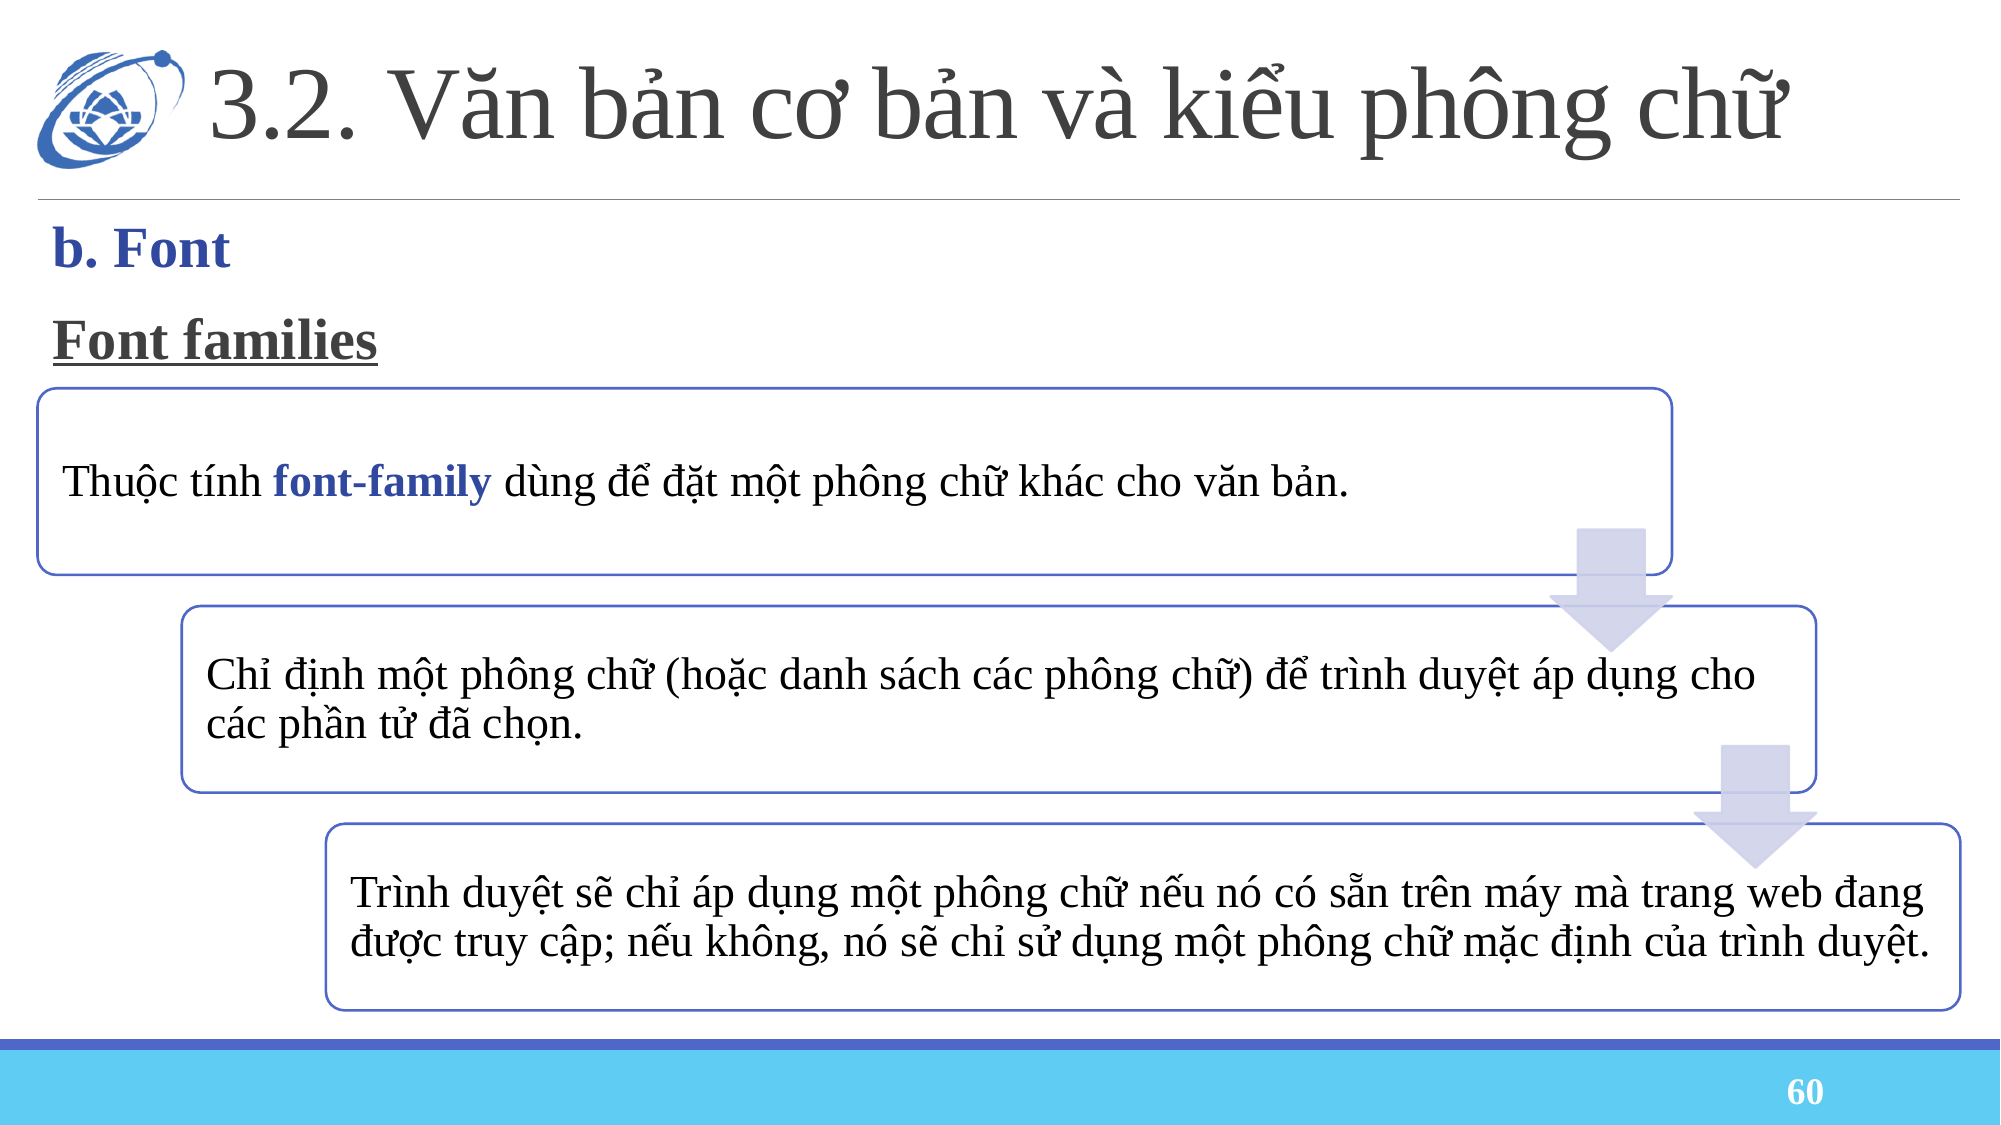

# 3.2. Văn bản cơ bản và kiểu phông chữ
b. Font
Font families

Thuộc tính font-family dùng để đặt một phông chữ khác cho văn bản.
Chỉ định một phông chữ (hoặc danh sách các phông chữ) để trình duyệt áp dụng cho các phần tử đã chọn.
Trình duyệt sẽ chỉ áp dụng một phông chữ nếu nó có sẵn trên máy mà trang web đang được truy cập; nếu không, nó sẽ chỉ sử dụng một phông chữ mặc định của trình duyệt.

60